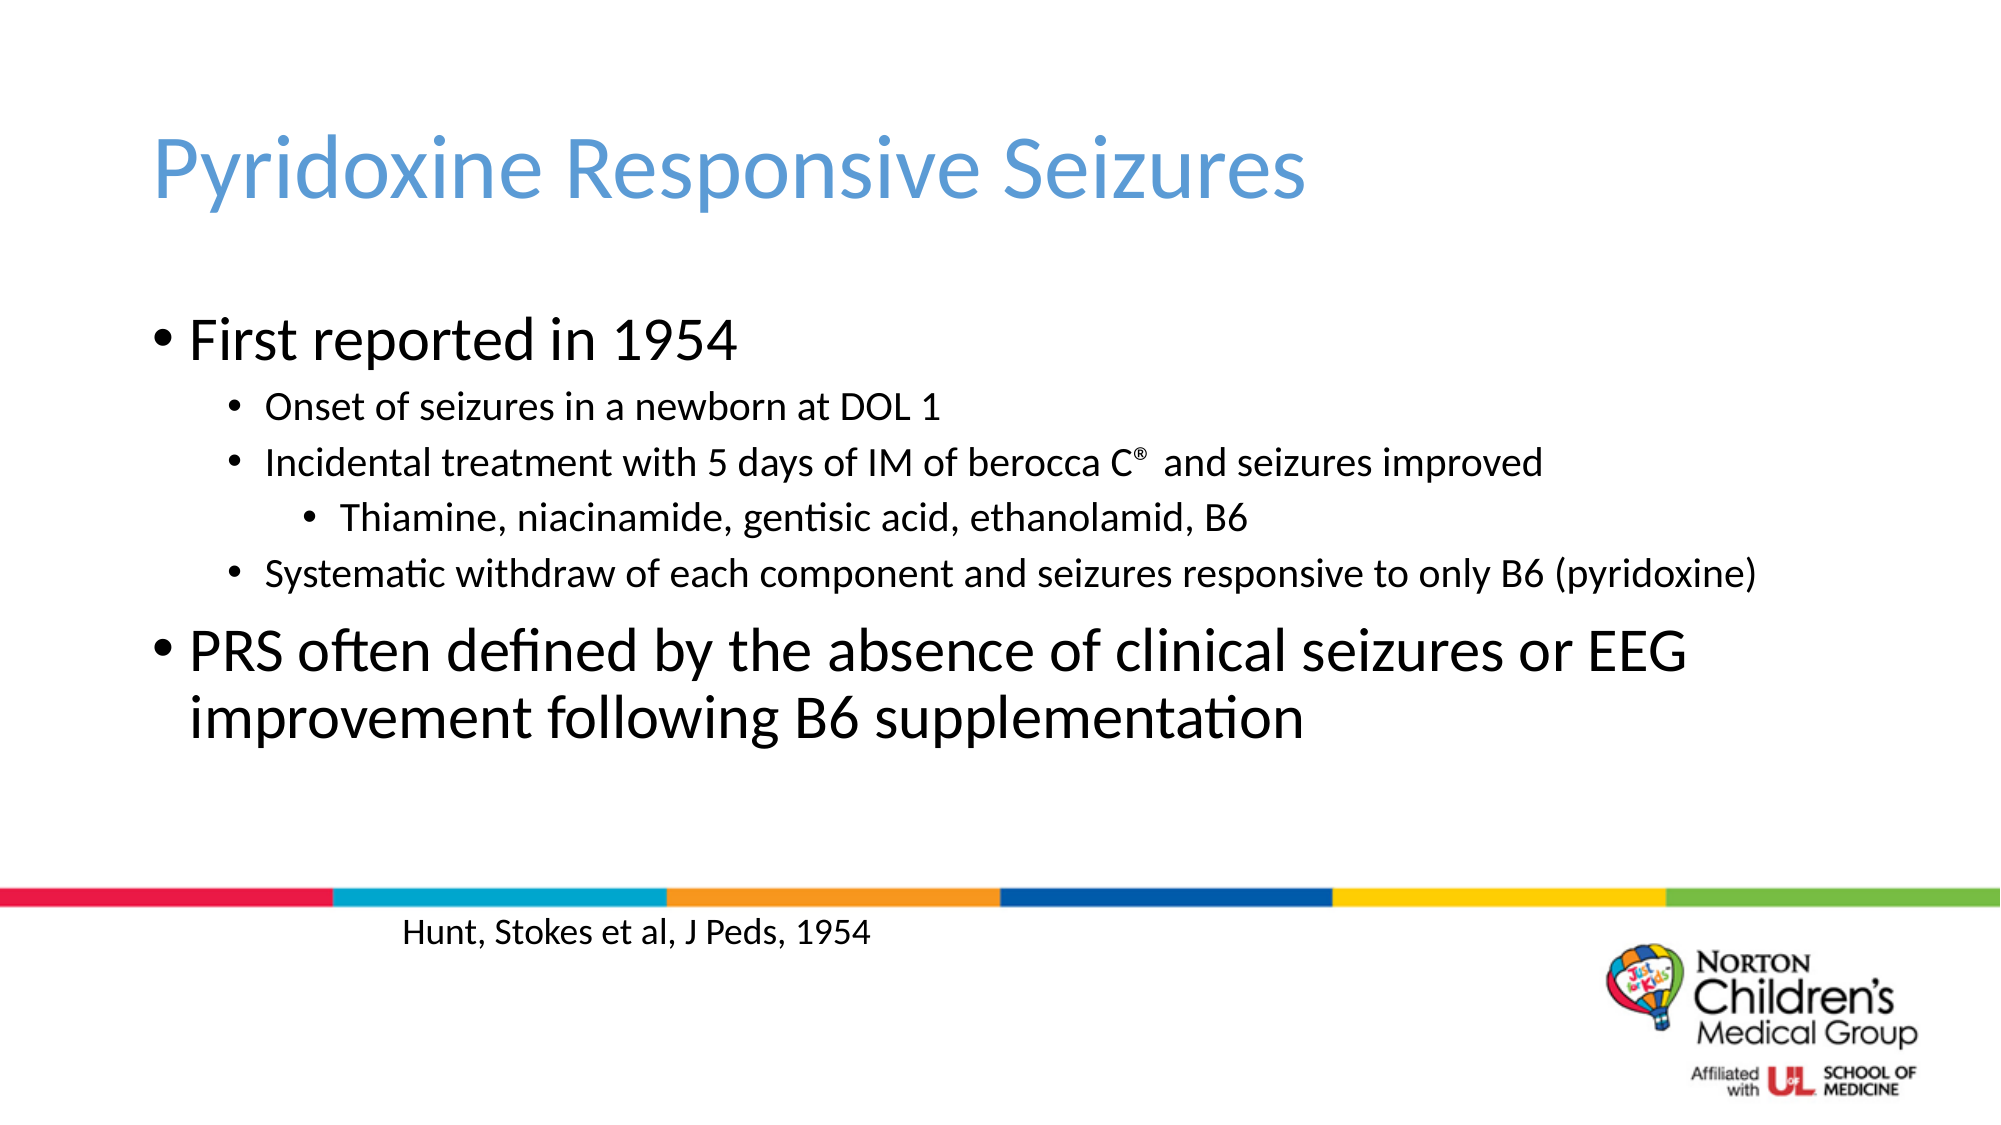

# Pyridoxine Responsive Seizures
First reported in 1954
Onset of seizures in a newborn at DOL 1
Incidental treatment with 5 days of IM of berocca C® and seizures improved
Thiamine, niacinamide, gentisic acid, ethanolamid, B6
Systematic withdraw of each component and seizures responsive to only B6 (pyridoxine)
PRS often defined by the absence of clinical seizures or EEG improvement following B6 supplementation
Hunt, Stokes et al, J Peds, 1954